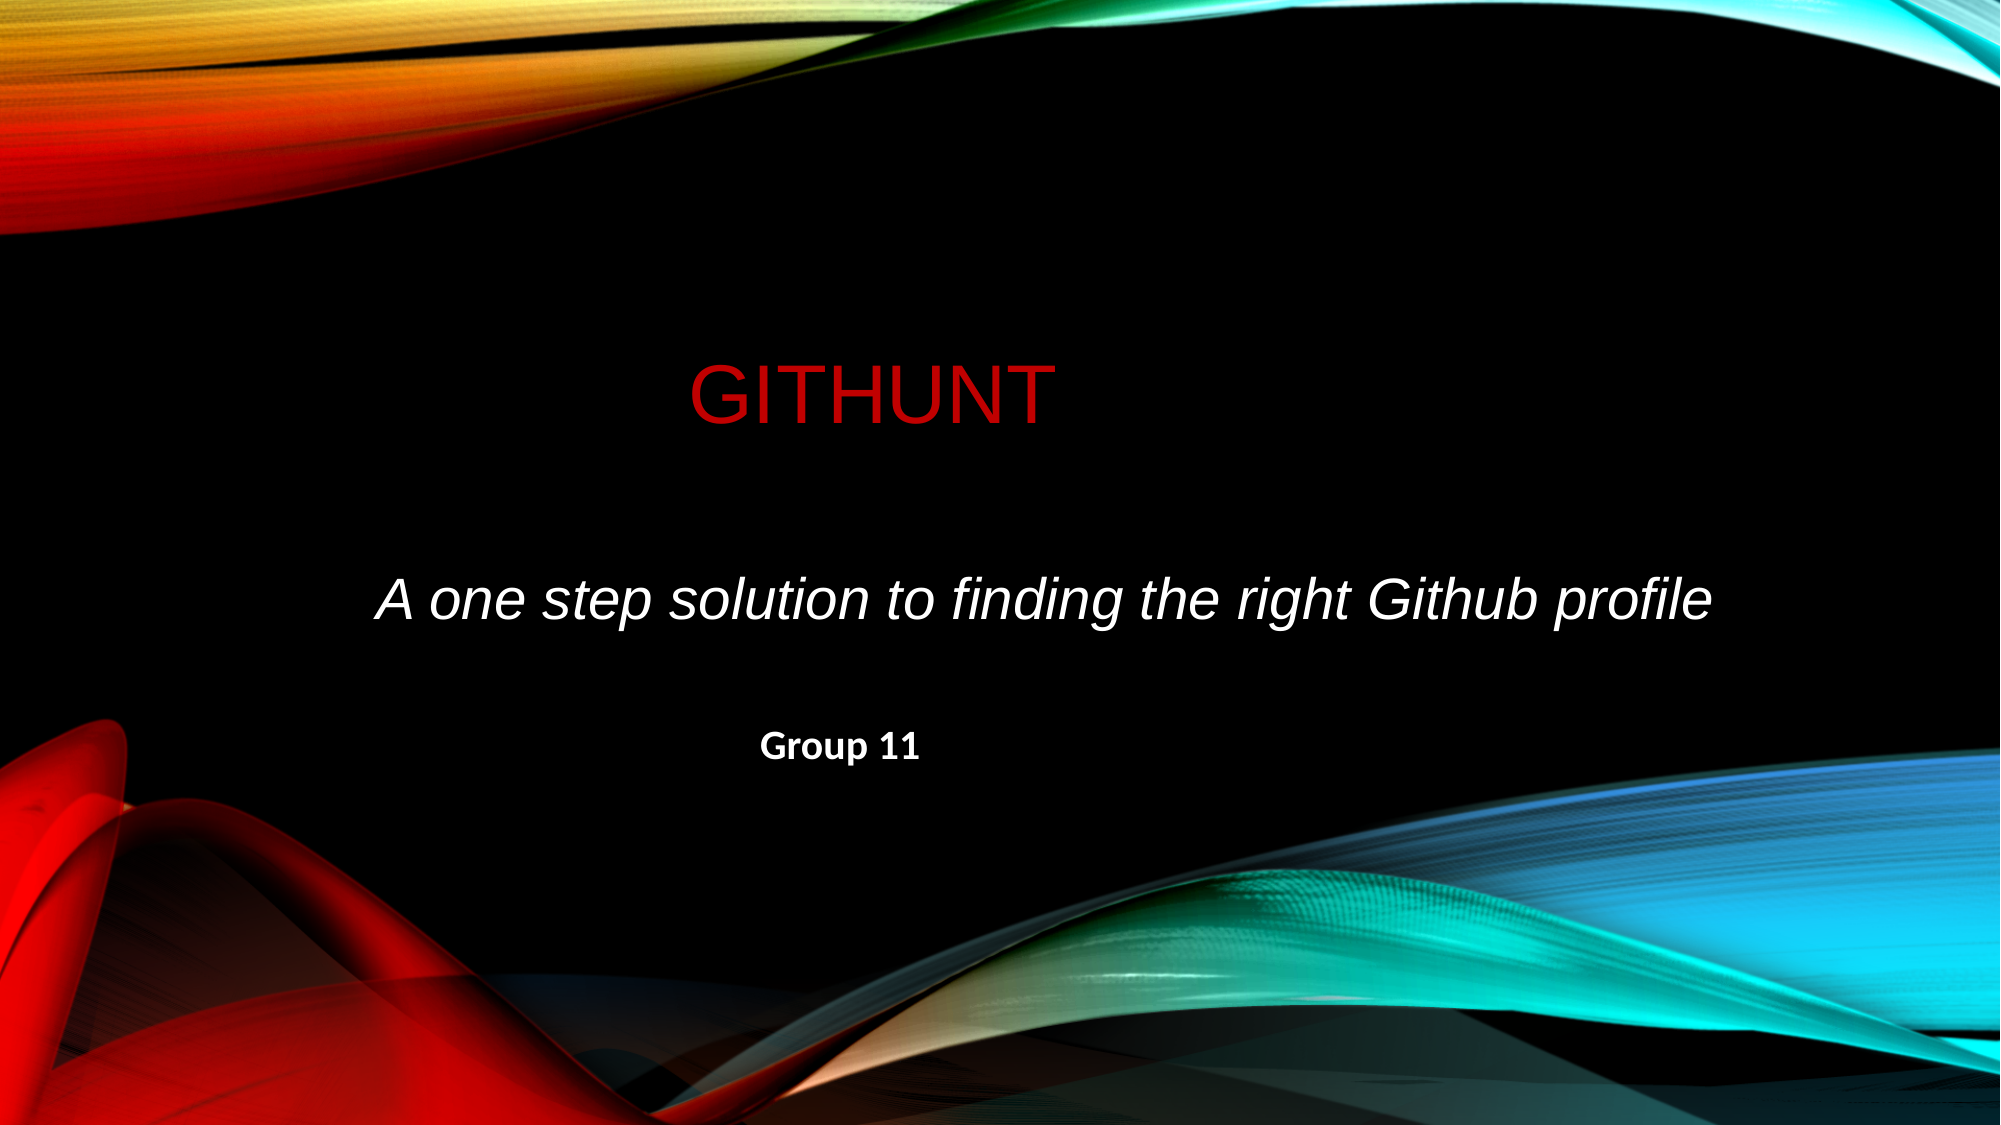

# Githunt
A one step solution to finding the right Github profile
Group 11